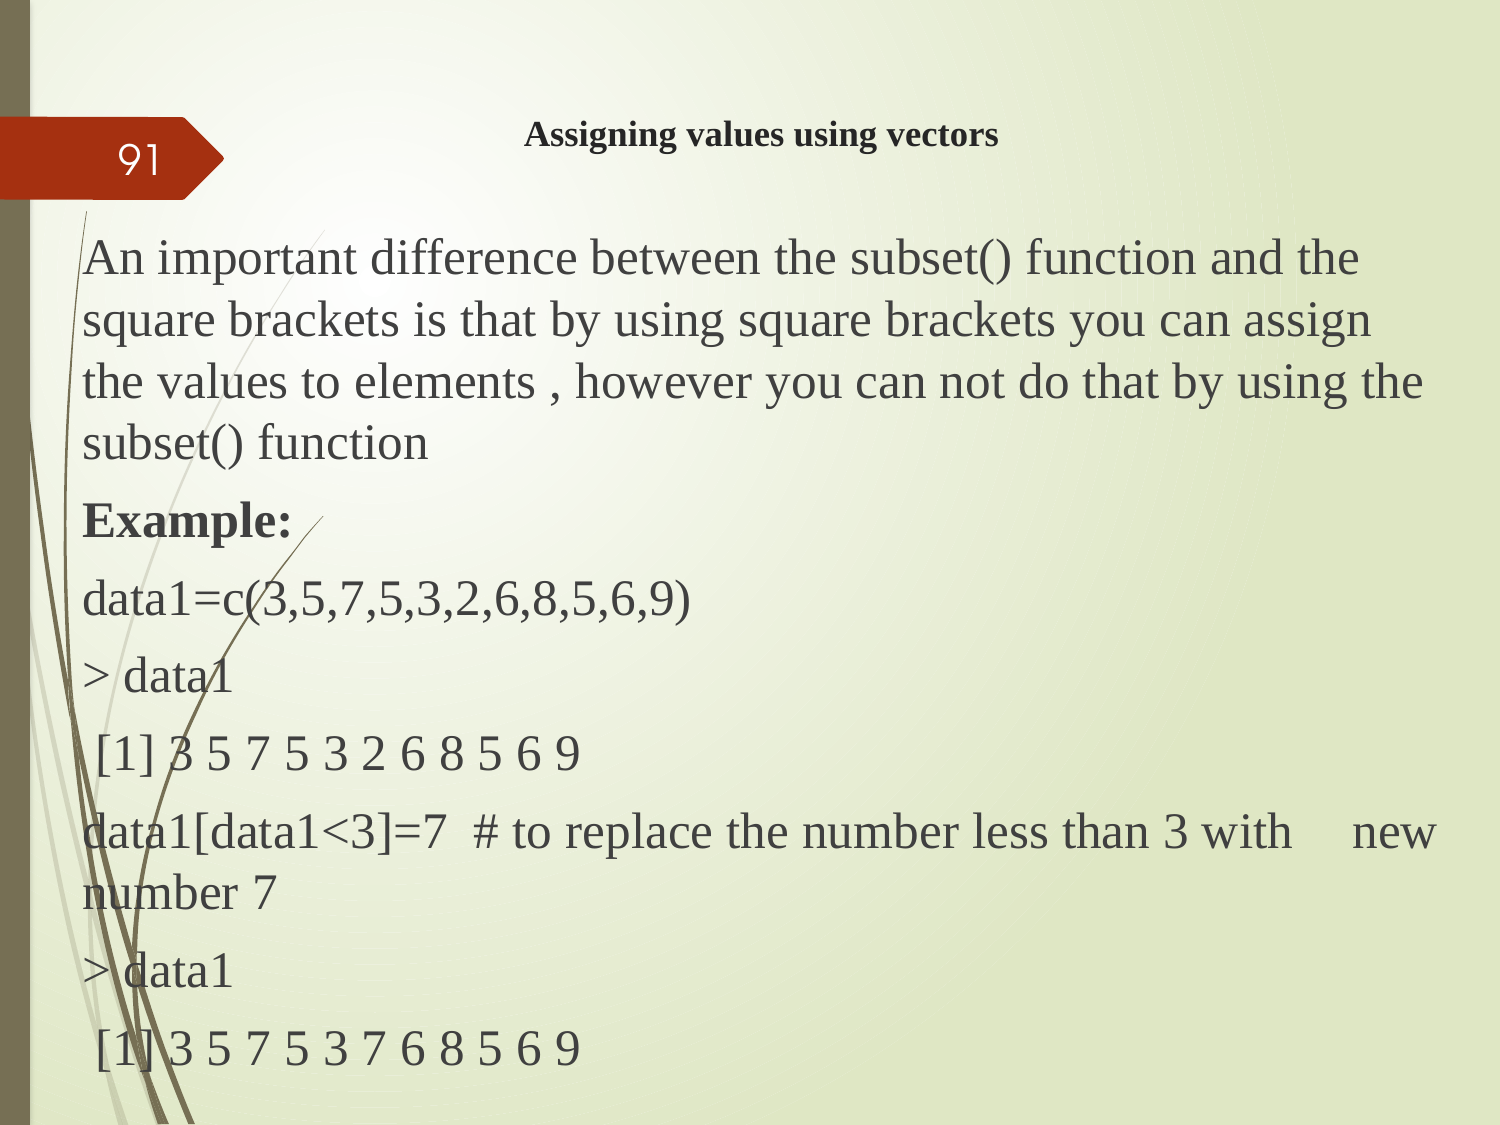

# Assigning values using vectors
91
An important difference between the subset() function and the square brackets is that by using square brackets you can assign the values to elements , however you can not do that by using the subset() function
Example:
data1=c(3,5,7,5,3,2,6,8,5,6,9)
> data1
 [1] 3 5 7 5 3 2 6 8 5 6 9
data1[data1<3]=7  # to replace the number less than 3 with 							new number 7
> data1
 [1] 3 5 7 5 3 7 6 8 5 6 9